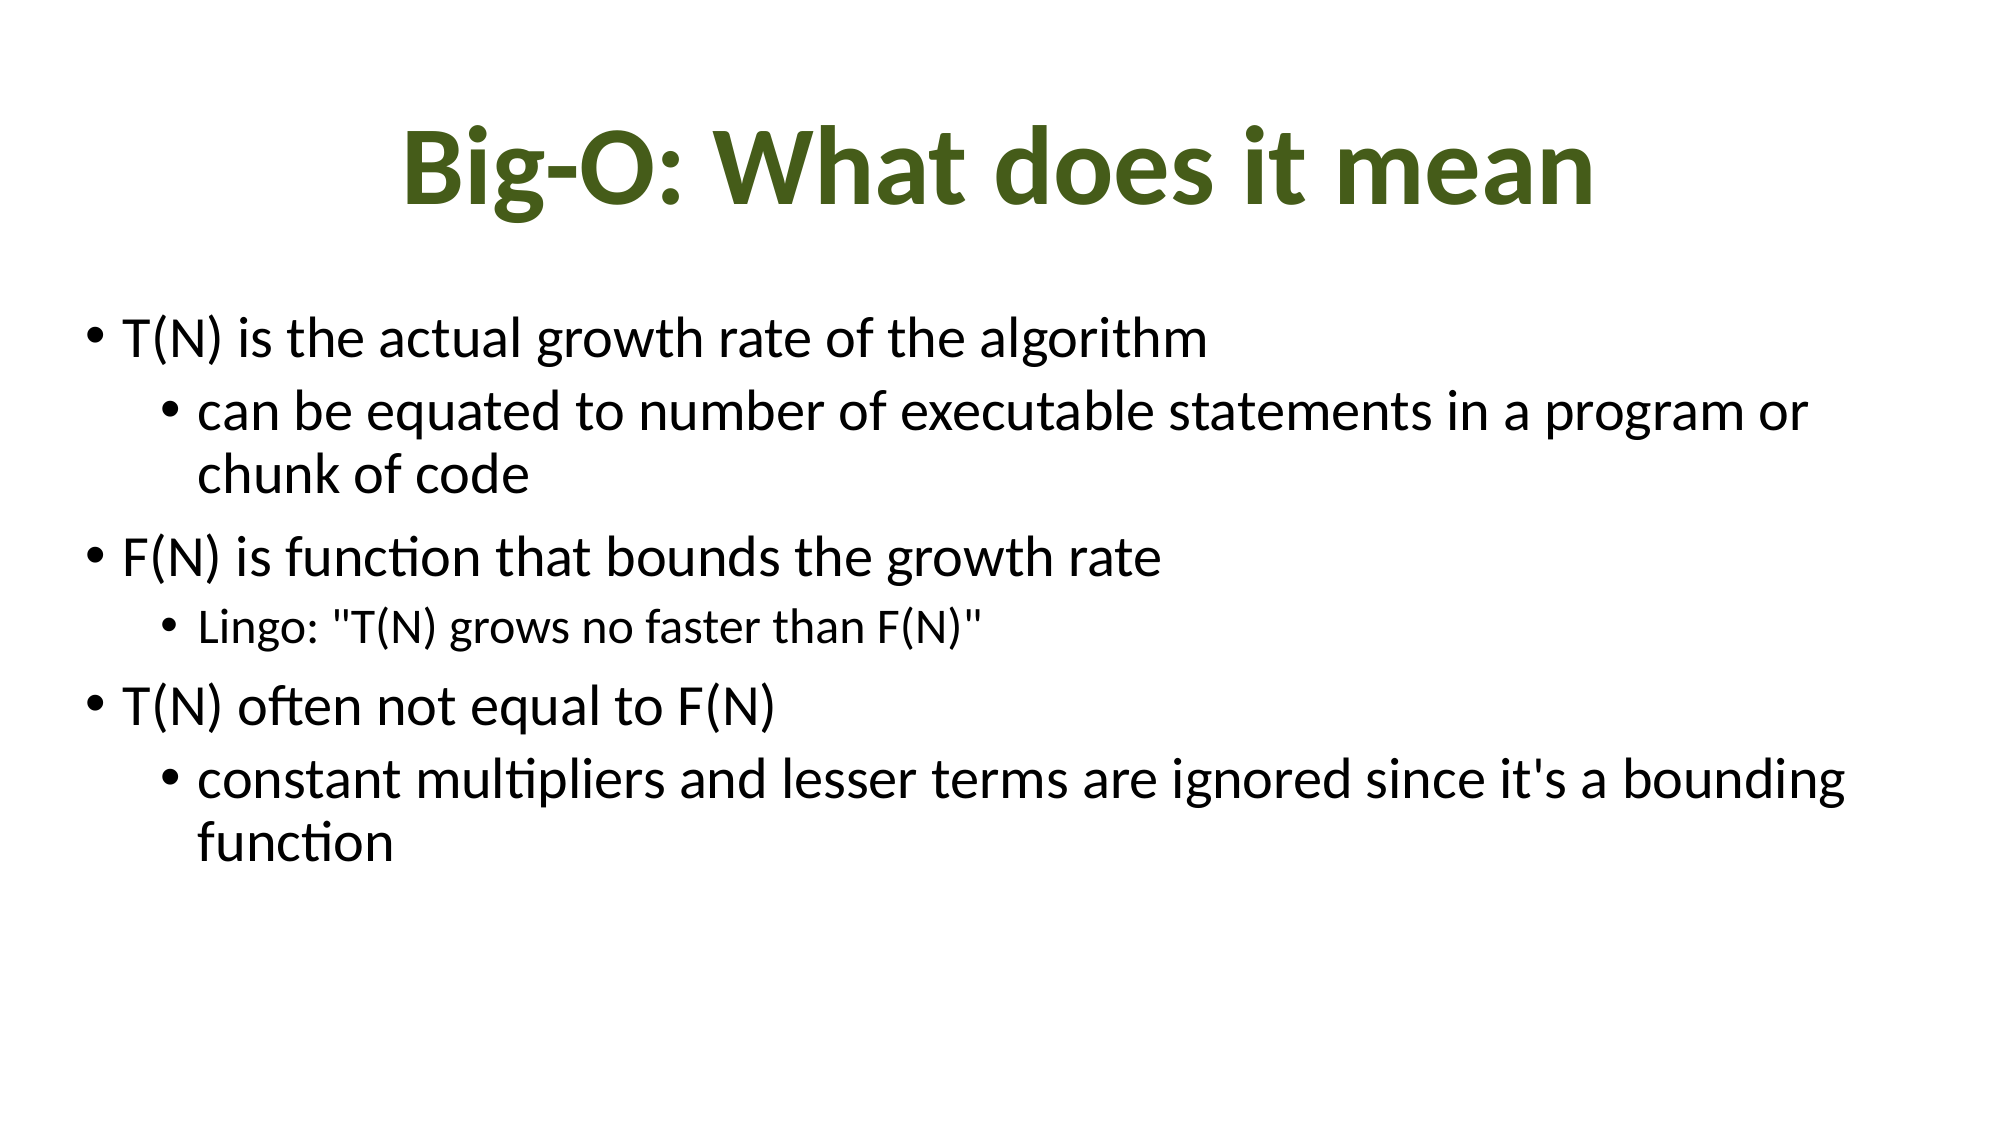

# Big-O: What does it mean
T(N) is the actual growth rate of the algorithm
can be equated to number of executable statements in a program or chunk of code
F(N) is function that bounds the growth rate
Lingo: "T(N) grows no faster than F(N)"
T(N) often not equal to F(N)
constant multipliers and lesser terms are ignored since it's a bounding function